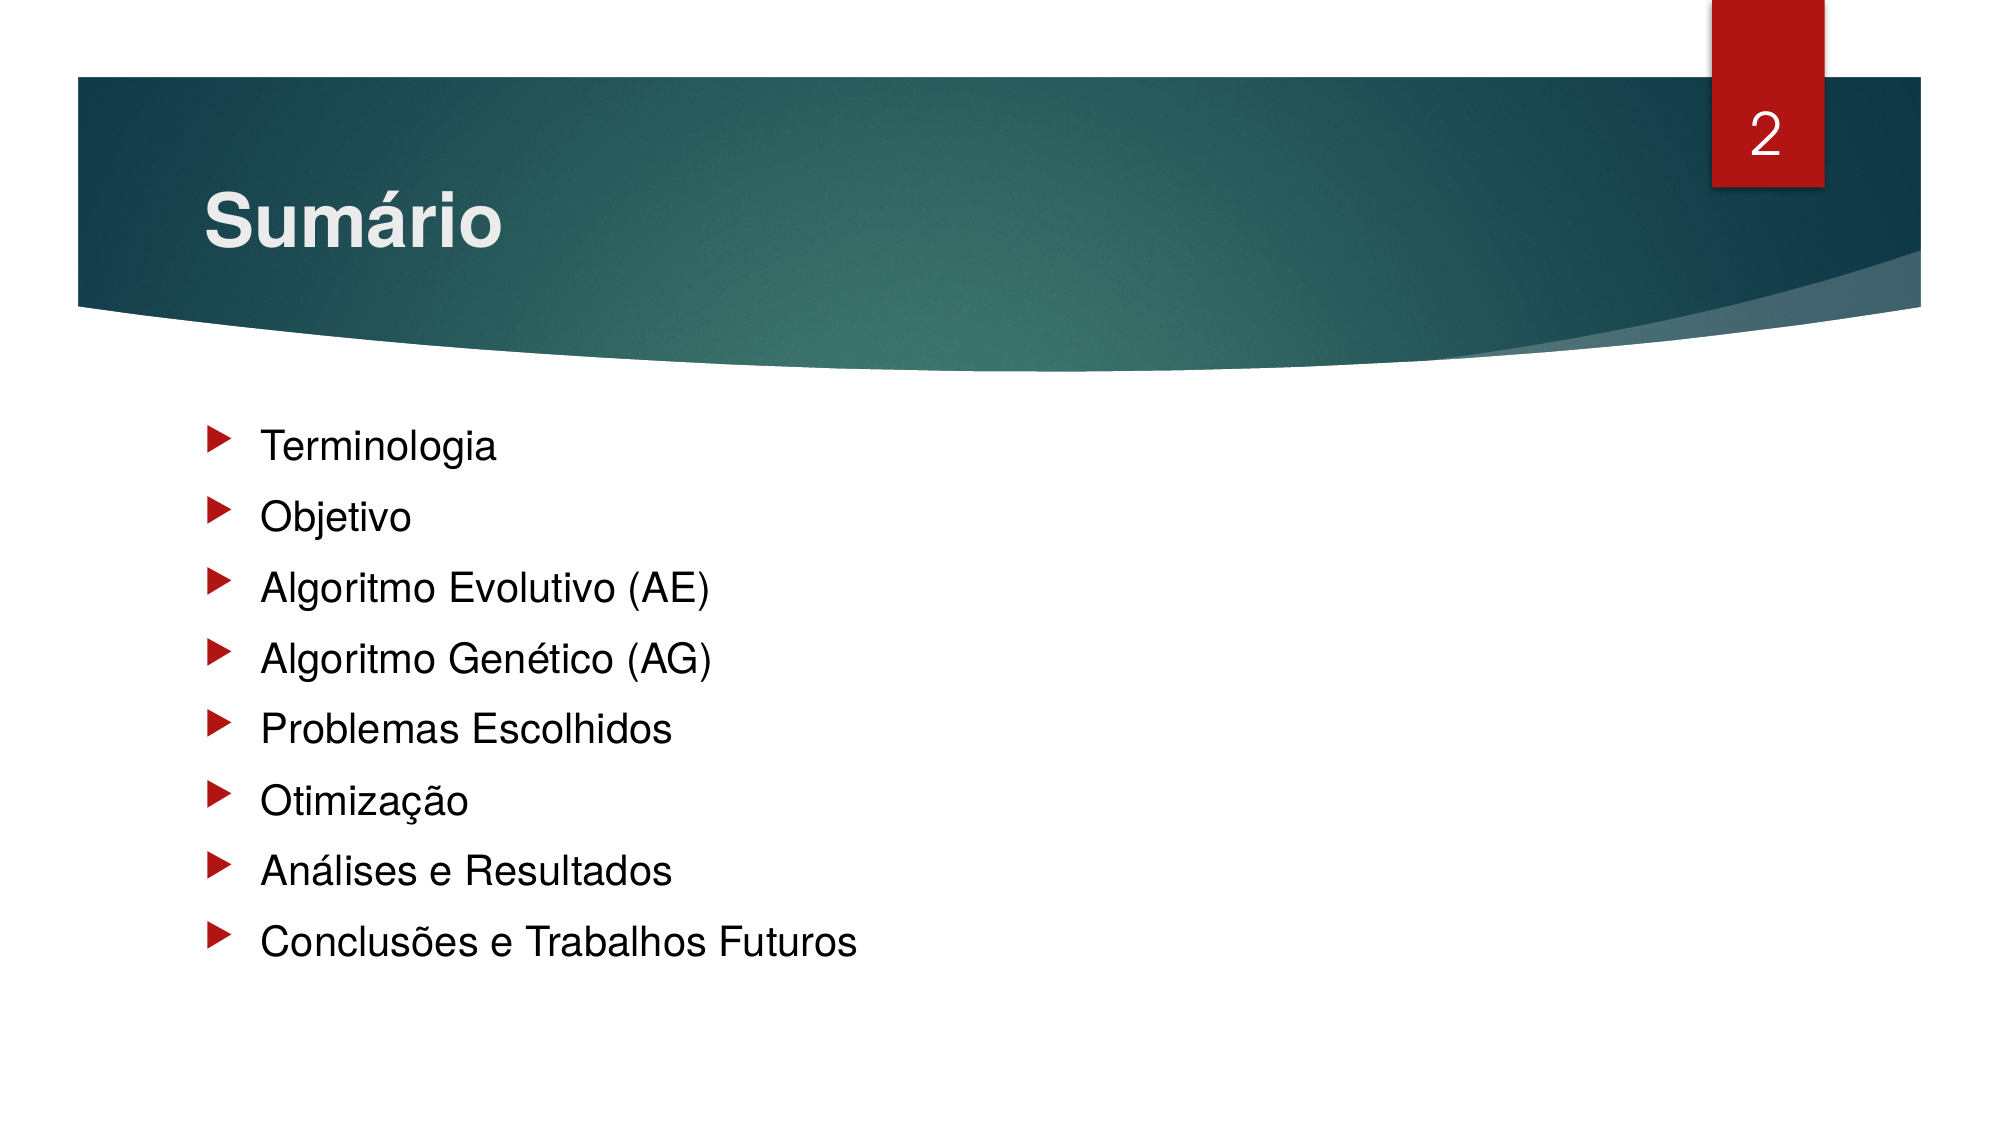

2
# Sumário
Terminologia
Objetivo
Algoritmo Evolutivo (AE)
Algoritmo Genético (AG)
Problemas Escolhidos
Otimização
Análises e Resultados
Conclusões e Trabalhos Futuros